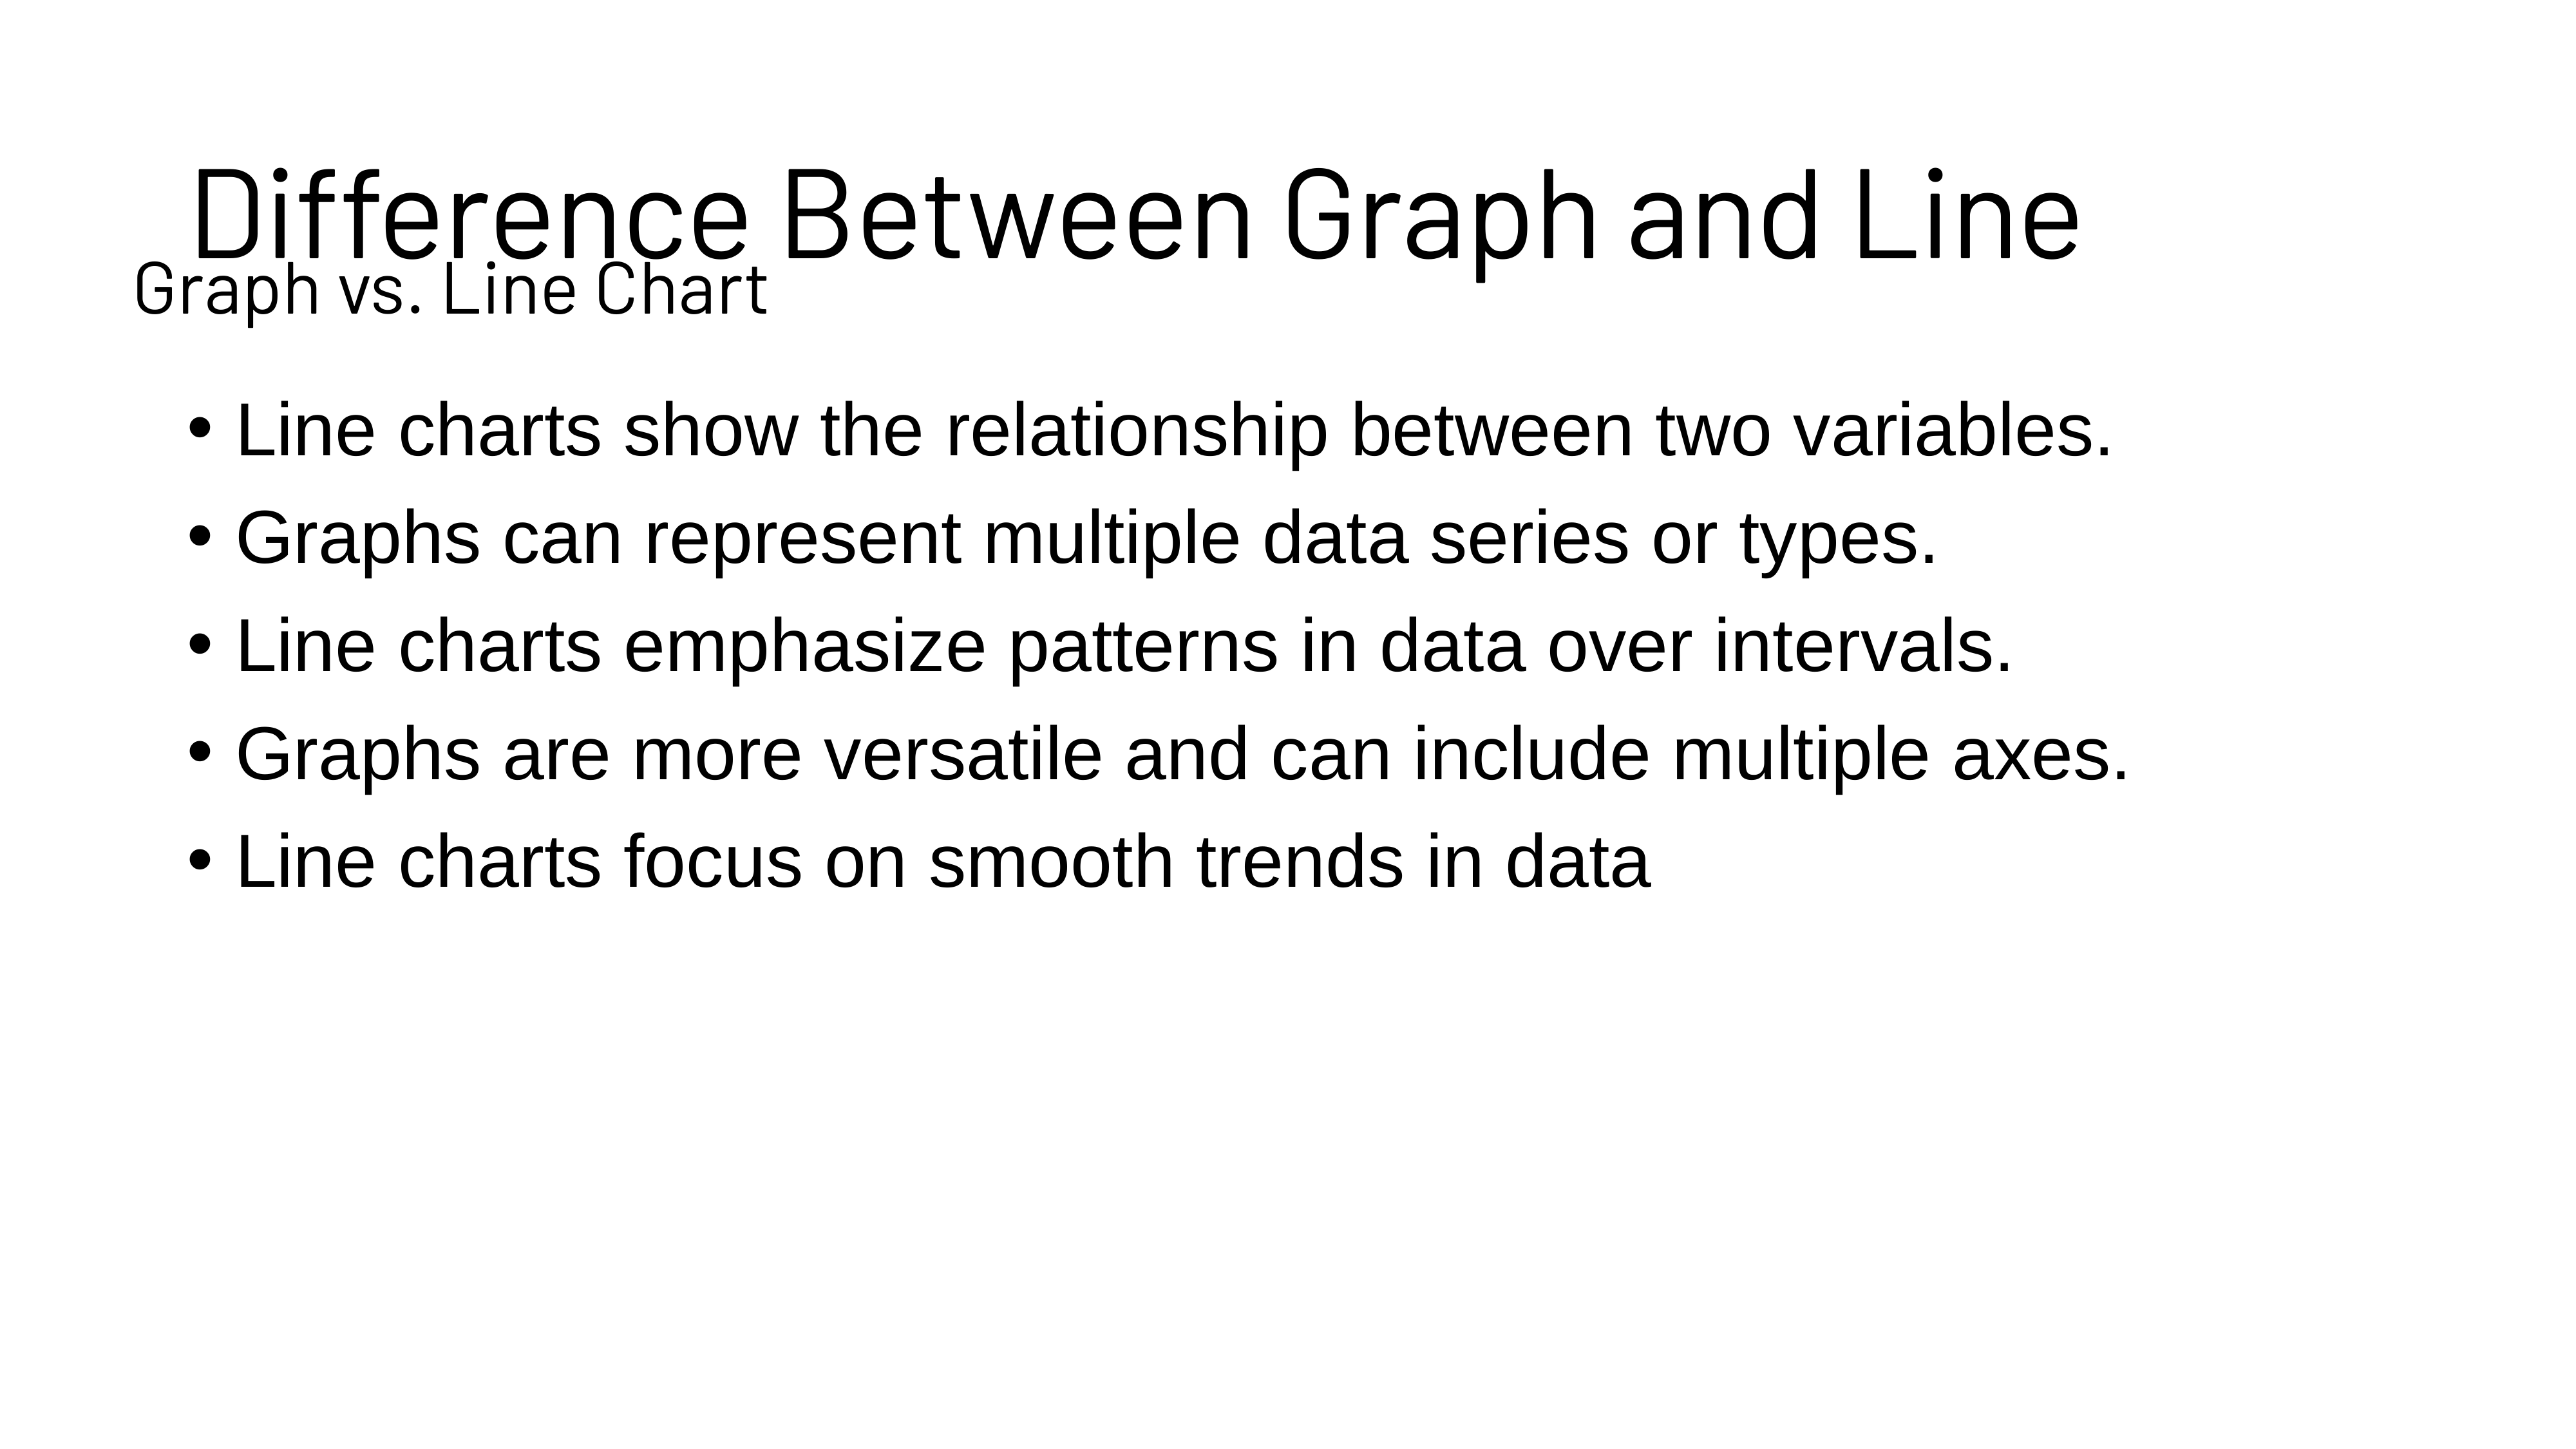

# Difference Between Graph and Line
Graph vs. Line Chart
Line charts show the relationship between two variables.
Graphs can represent multiple data series or types.
Line charts emphasize patterns in data over intervals.
Graphs are more versatile and can include multiple axes.
Line charts focus on smooth trends in data